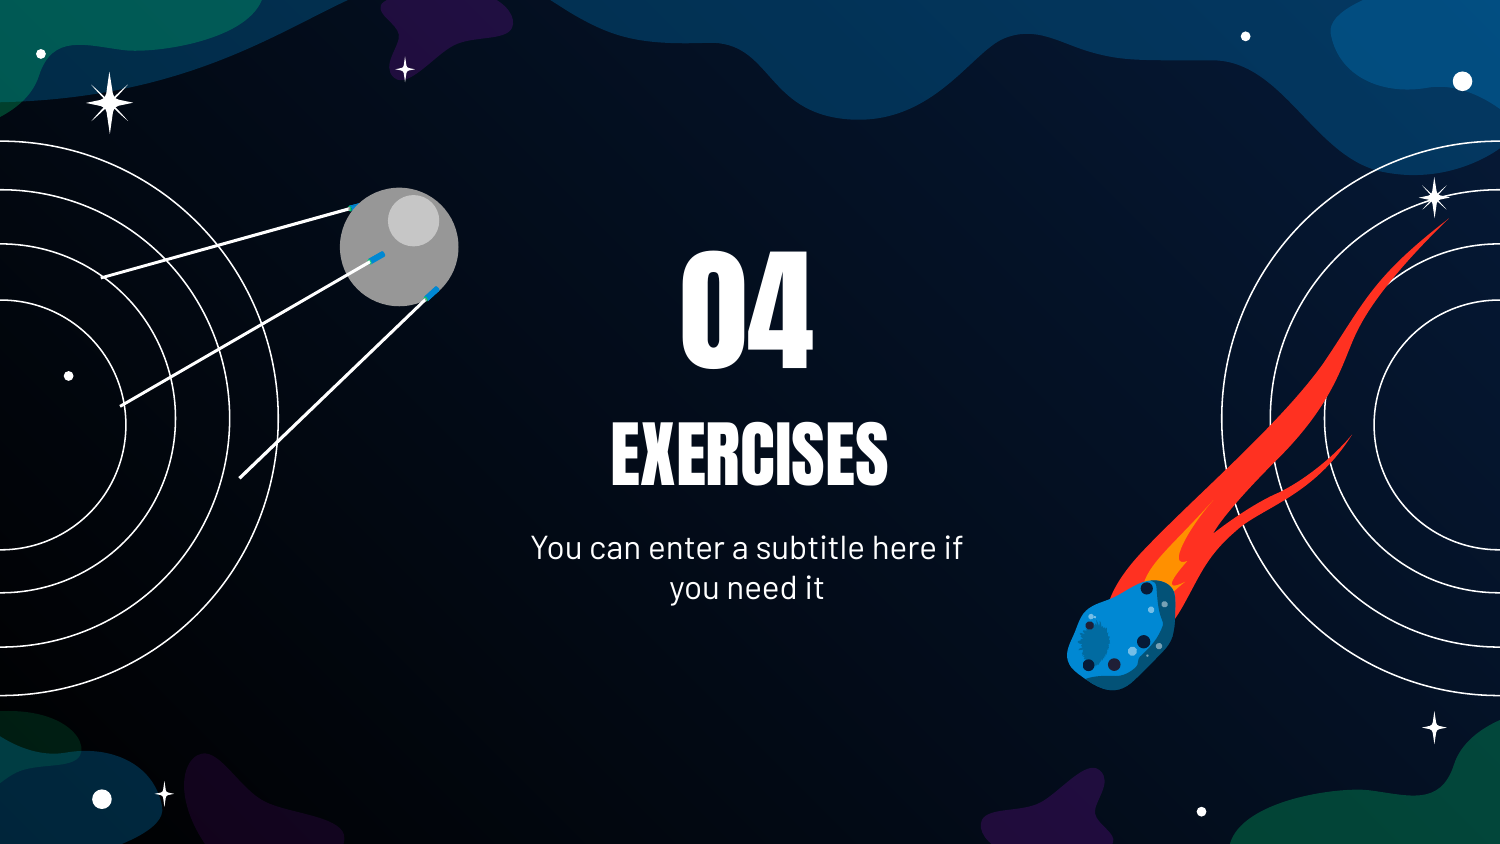

04

# EXERCISES
You can enter a subtitle here if you need it